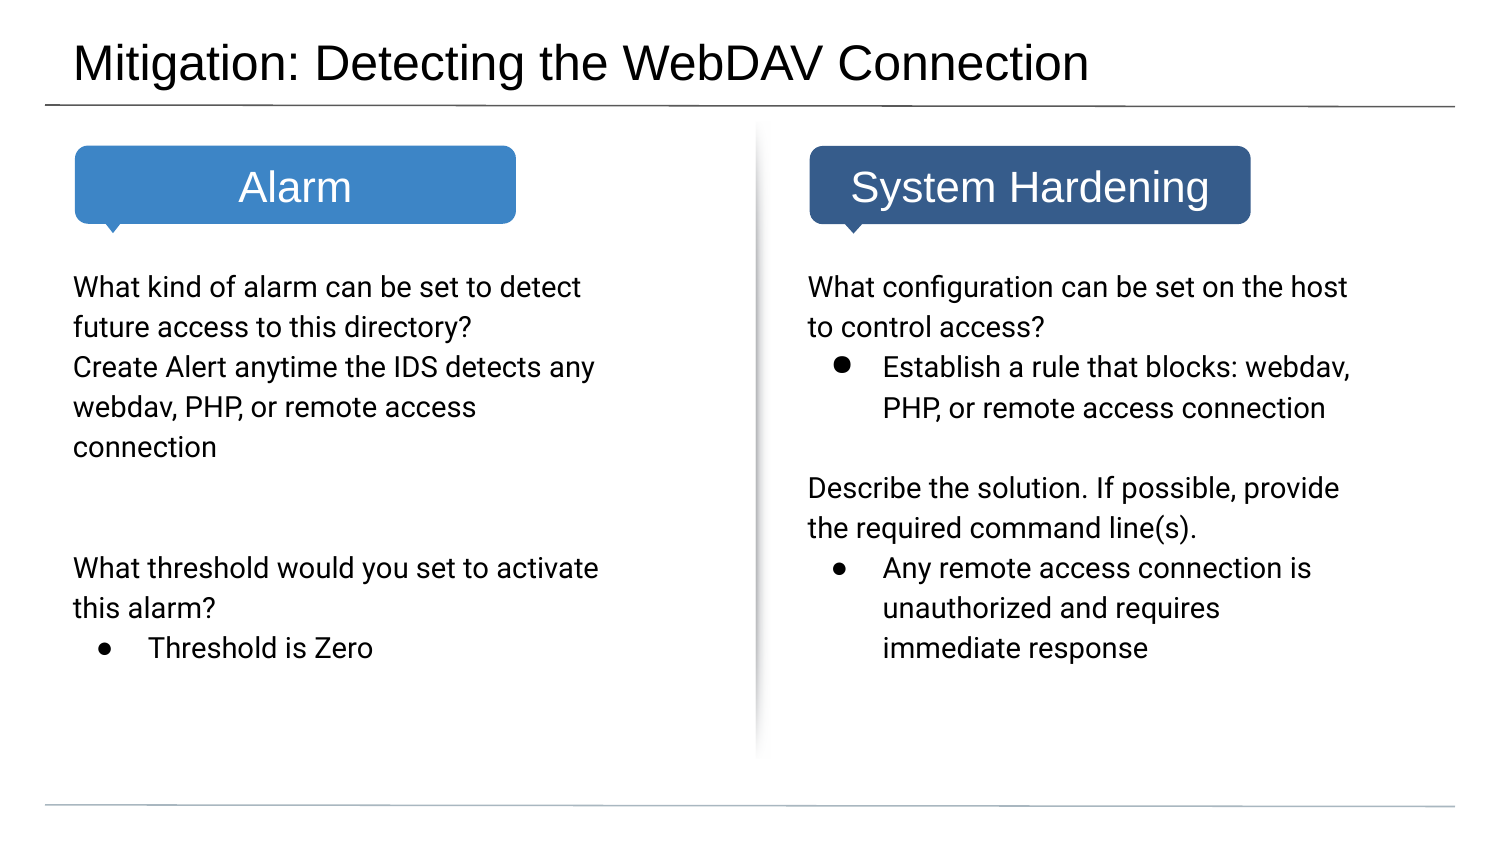

# Mitigation: Detecting the WebDAV Connection
What kind of alarm can be set to detect future access to this directory?
Create Alert anytime the IDS detects any webdav, PHP, or remote access connection

What threshold would you set to activate this alarm?
Threshold is Zero

What configuration can be set on the host to control access?
Establish a rule that blocks: webdav, PHP, or remote access connection

Describe the solution. If possible, provide the required command line(s).
Any remote access connection is unauthorized and requires immediate response